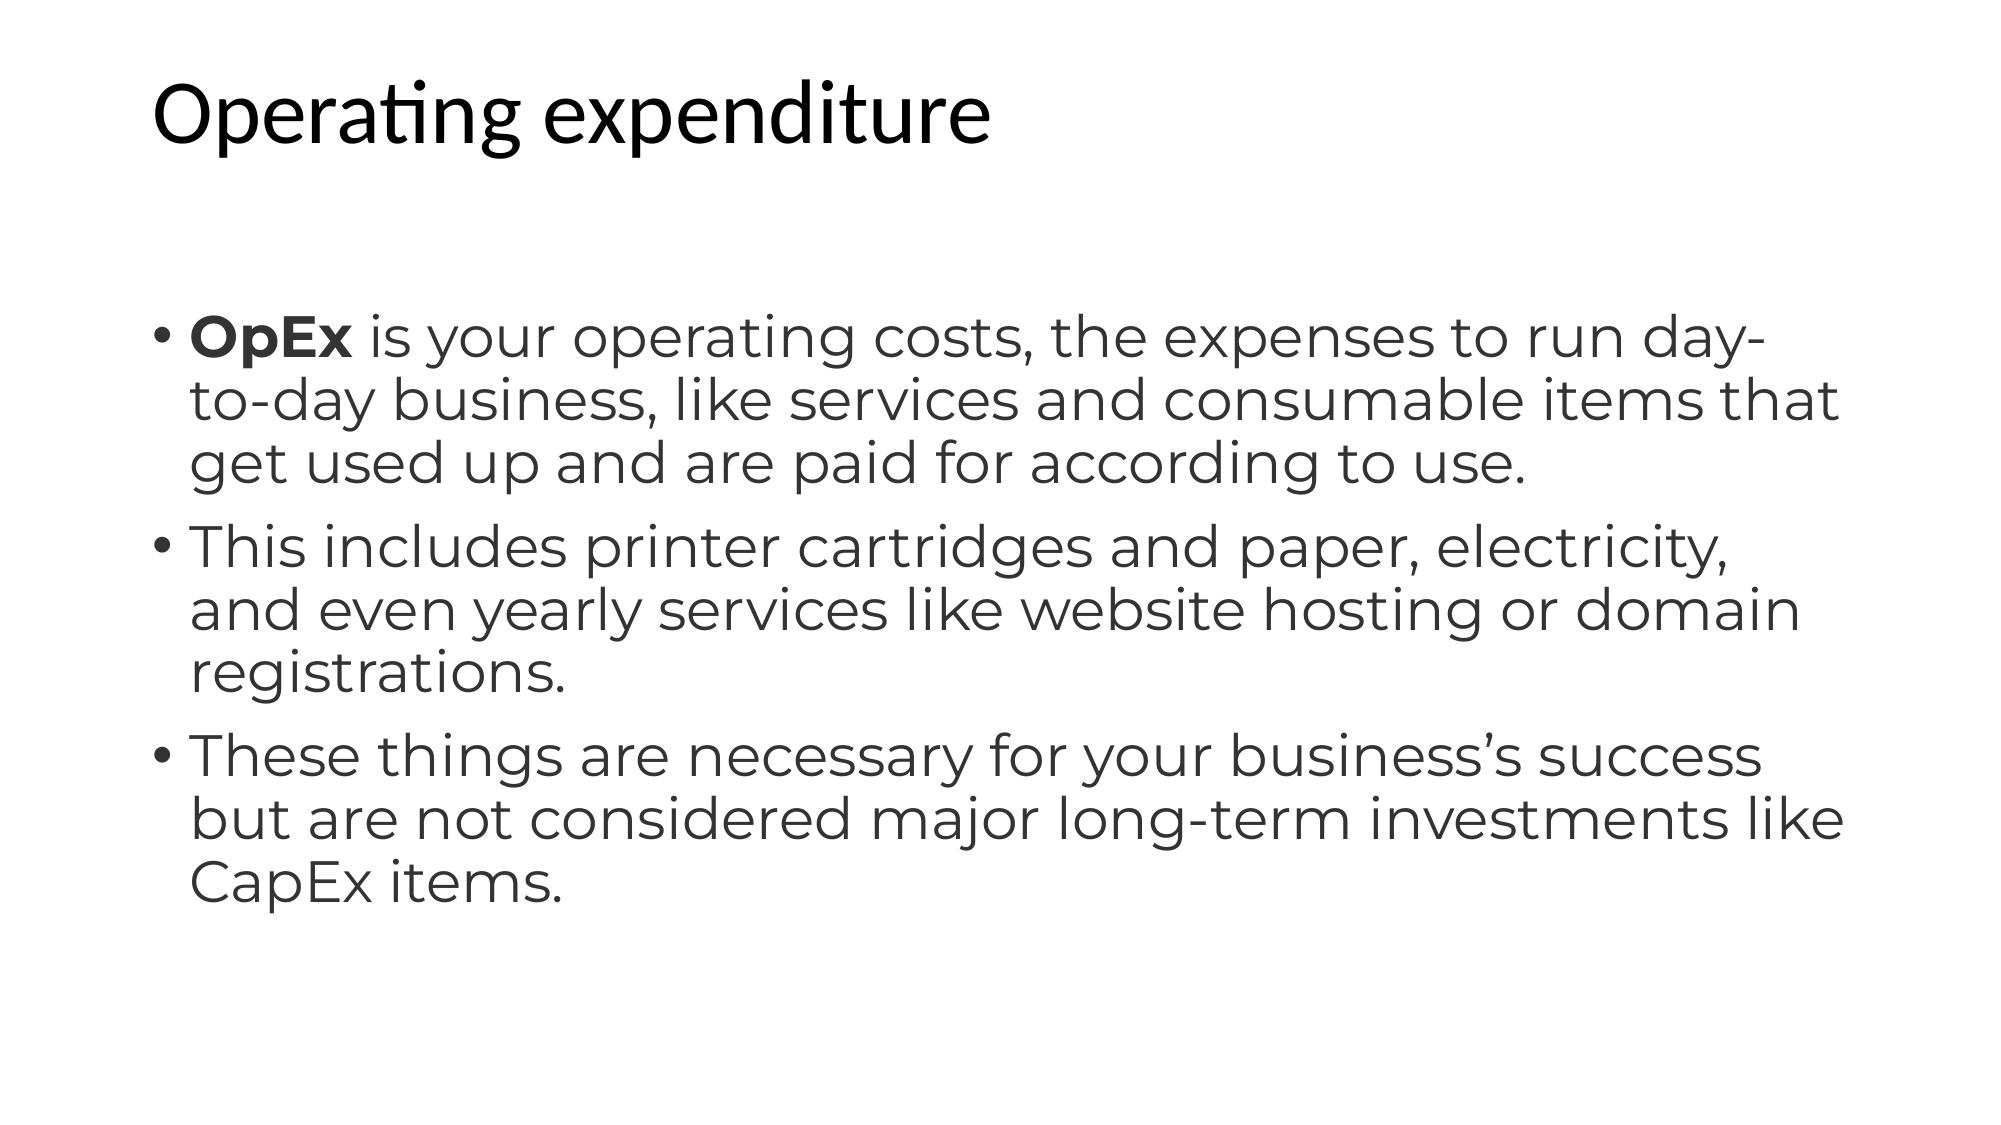

# Operating expenditure
OpEx is your operating costs, the expenses to run day-to-day business, like services and consumable items that get used up and are paid for according to use.
This includes printer cartridges and paper, electricity, and even yearly services like website hosting or domain registrations.
These things are necessary for your business’s success but are not considered major long-term investments like CapEx items.